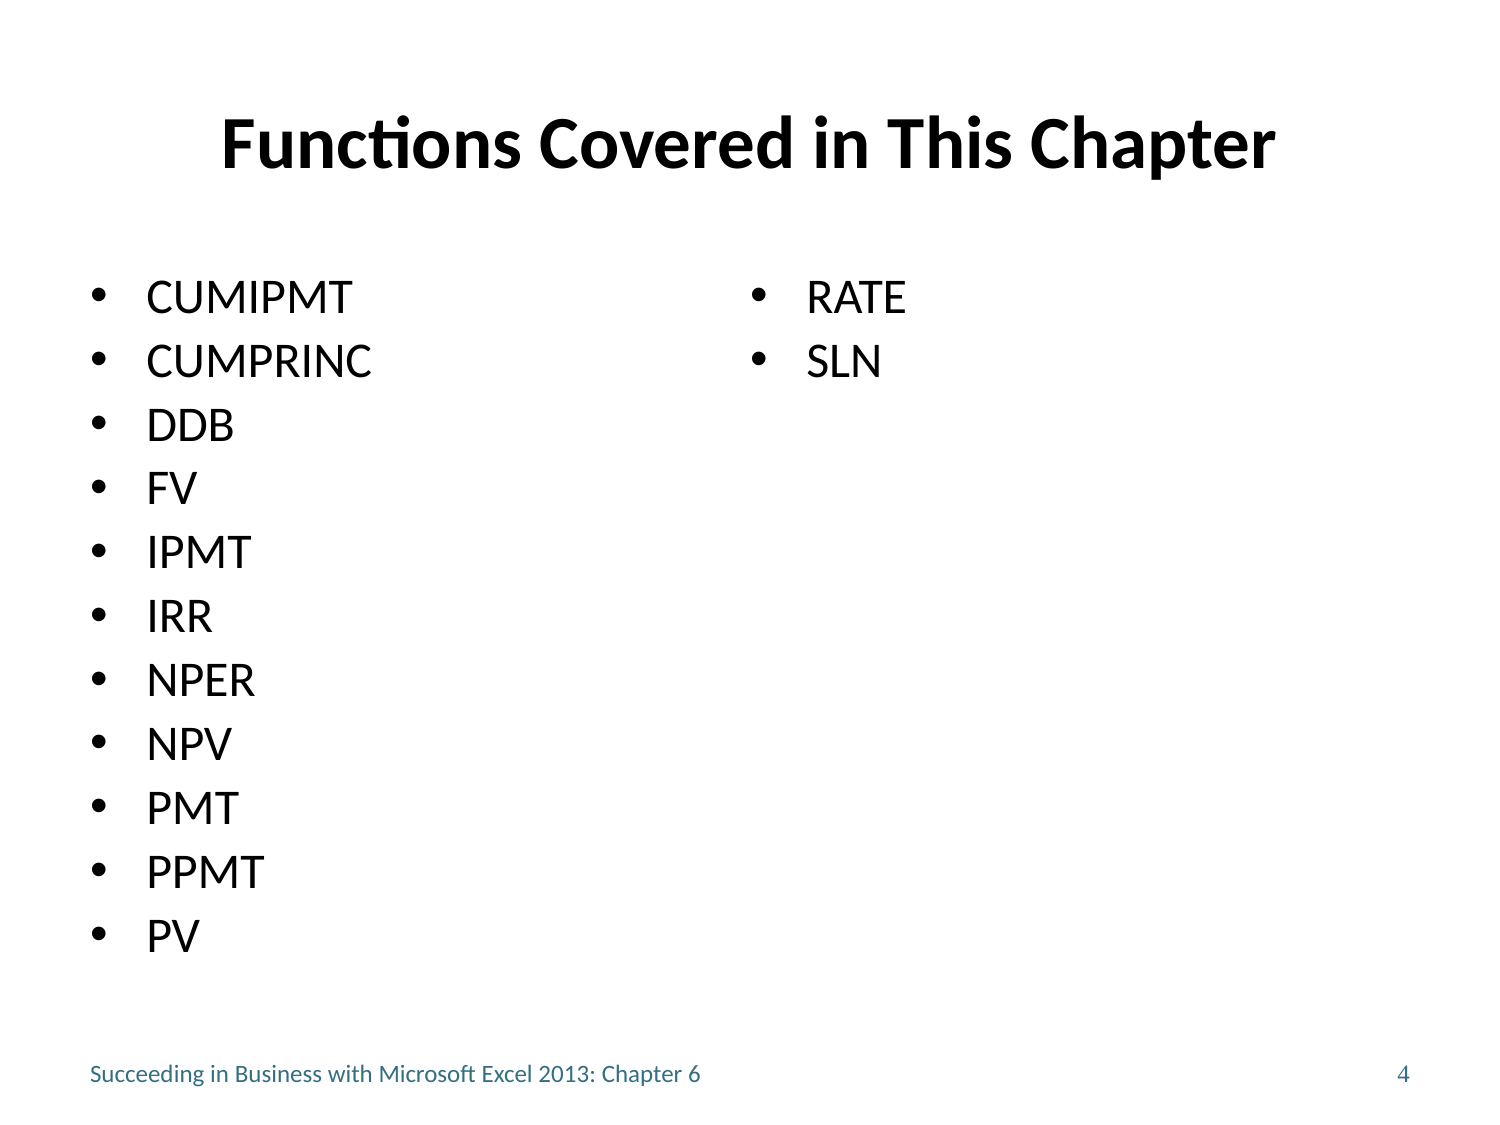

# Functions Covered in This Chapter
CUMIPMT
CUMPRINC
DDB
FV
IPMT
IRR
NPER
NPV
PMT
PPMT
PV
RATE
SLN
Succeeding in Business with Microsoft Excel 2013: Chapter 6
4